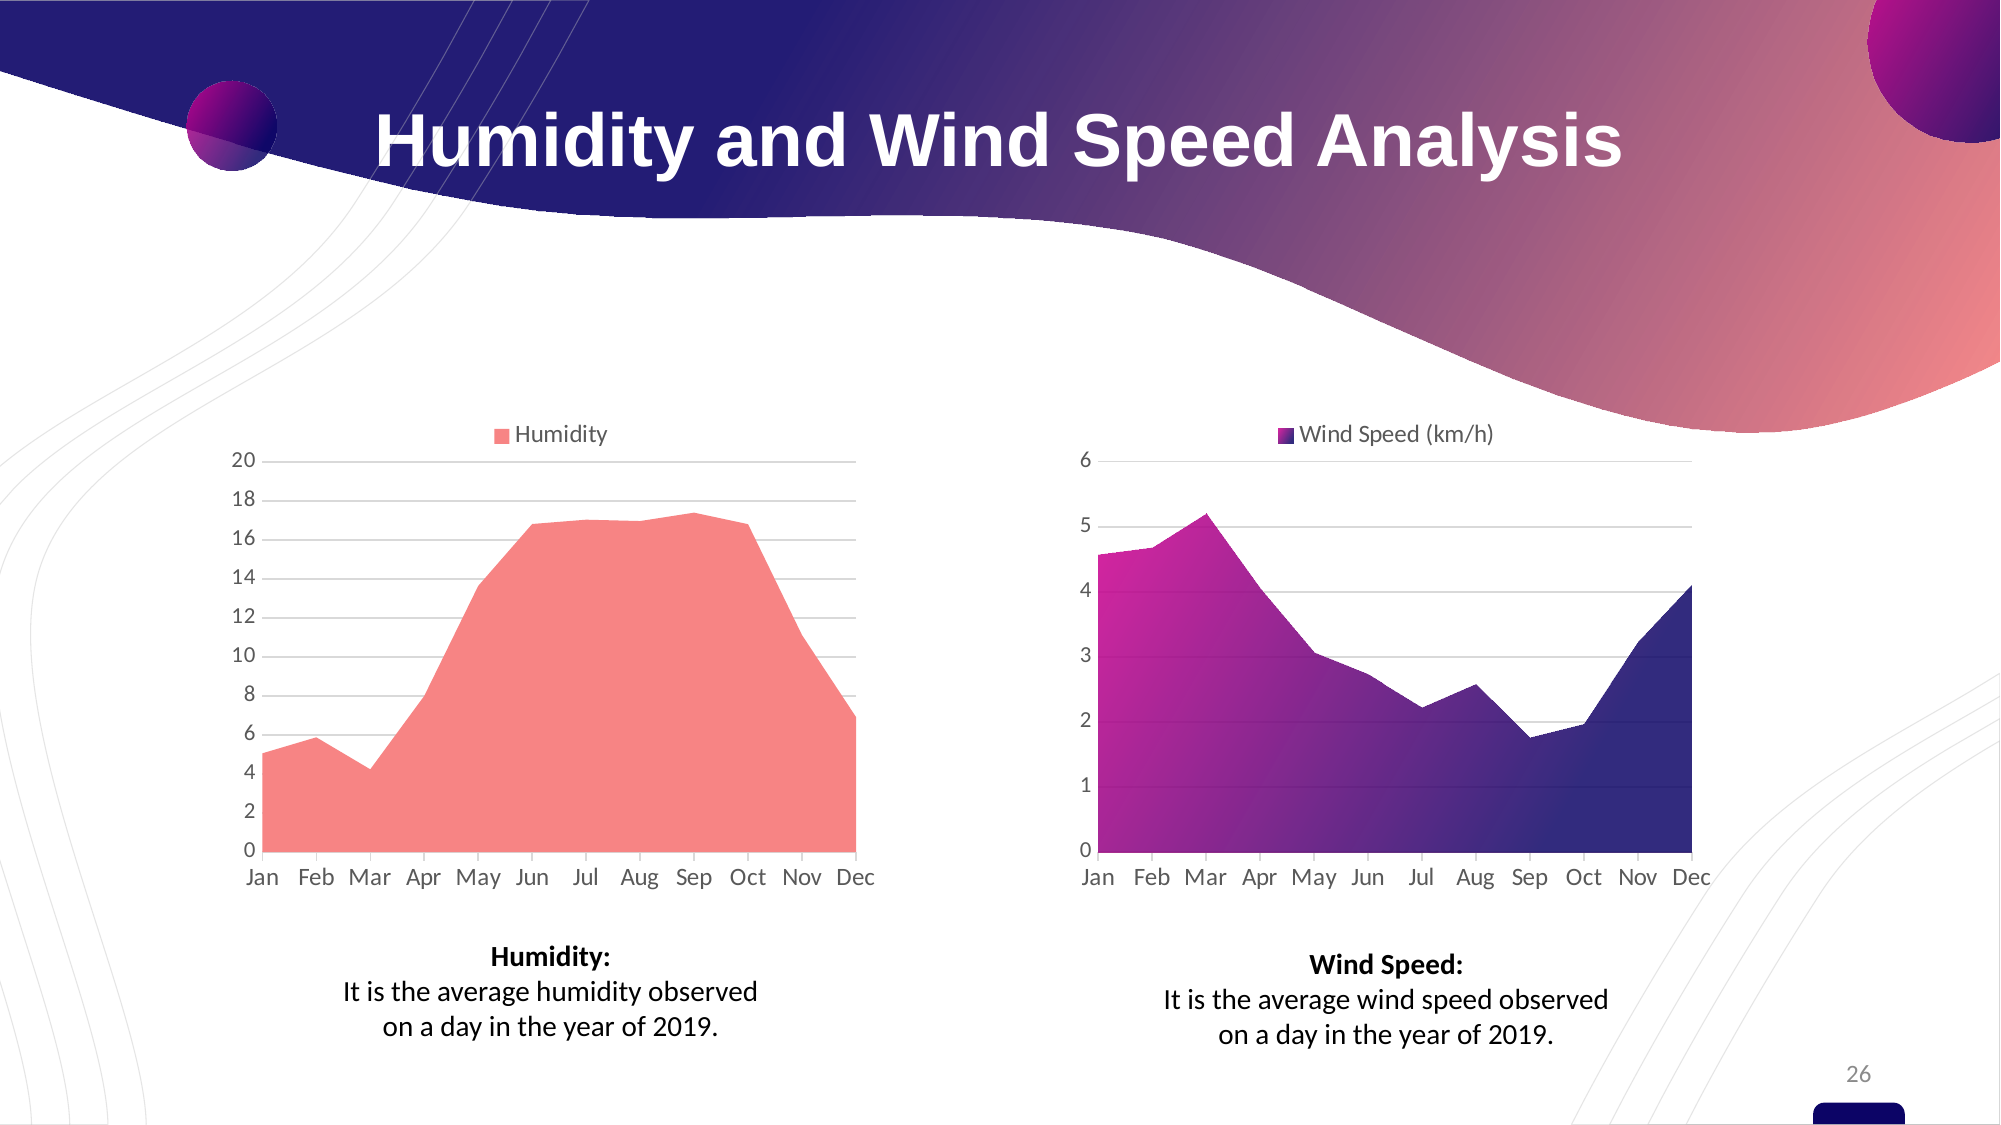

# Humidity and Wind Speed Analysis

### Chart

| Category | Humidity | Column1 |
|---|---|---|
| Jan | 5.06 | None |
| Feb | 5.88 | None |
| Mar | 4.24 | None |
| Apr | 8.0 | None |
| May | 13.64 | None |
| Jun | 16.81 | None |
| Jul | 17.03 | None |
| Aug | 16.96 | None |
| Sep | 17.39 | None |
| Oct | 16.8 | None |
| Nov | 11.12 | None |
| Dec | 6.92 | None |

### Chart

| Category | Series 1 | Wind Speed (km/h) |
|---|---|---|
| Jan | None | 4.57 |
| Feb | None | 4.68 |
| Mar | None | 5.2 |
| Apr | None | 4.05 |
| May | None | 3.07 |
| Jun | None | 2.74 |
| Jul | None | 2.23 |
| Aug | None | 2.59 |
| Sep | None | 1.77 |
| Oct | None | 1.98 |
| Nov | None | 3.23 |
| Dec | None | 4.11 |

Humidity:
It is the average humidity observed
on a day in the year of 2019.
Wind Speed:
It is the average wind speed observed
on a day in the year of 2019.
26